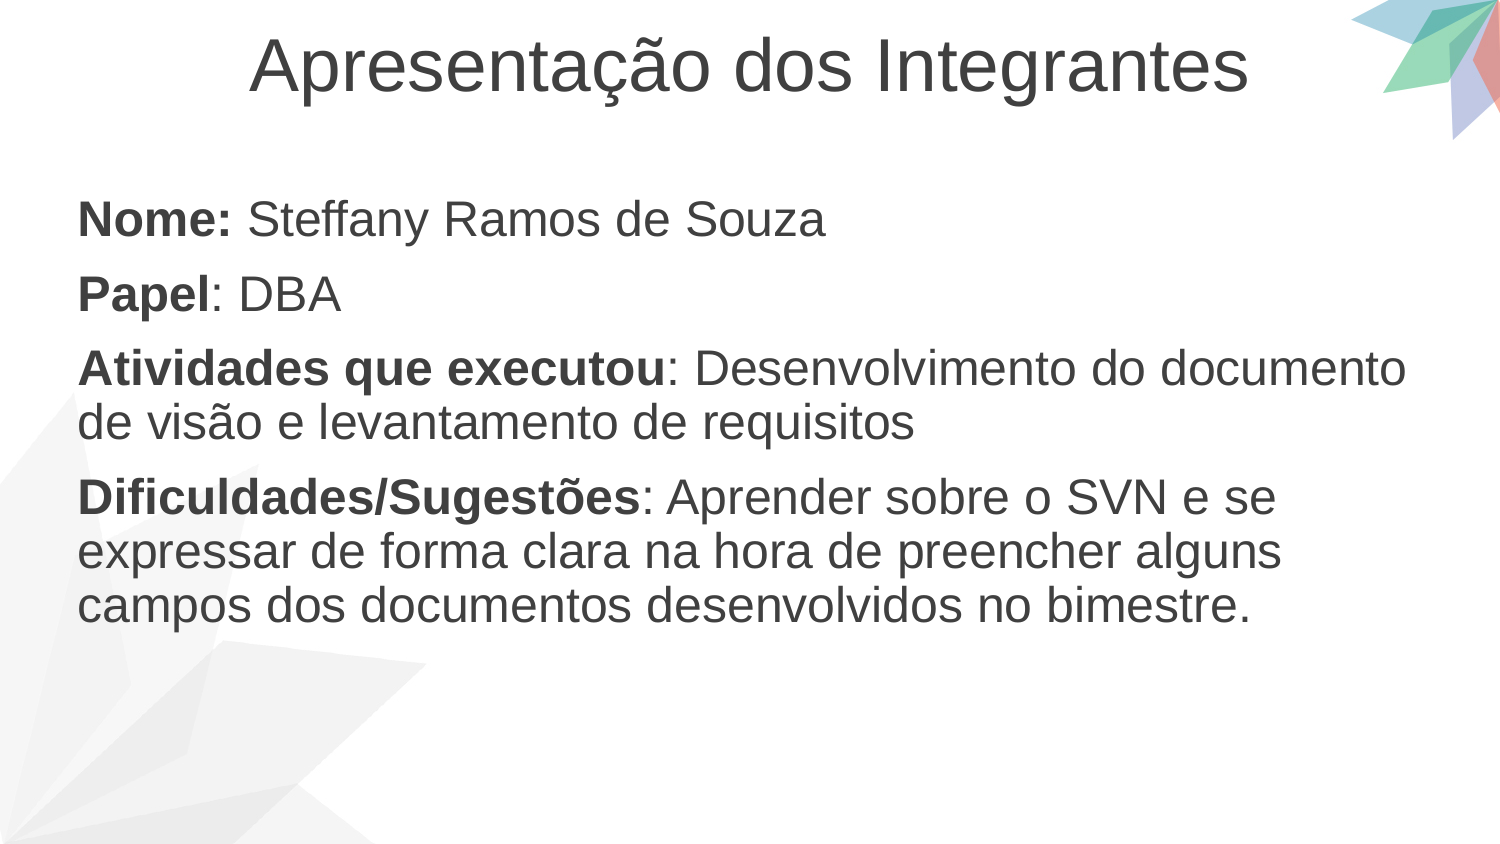

Apresentação dos Integrantes
Nome: Steffany Ramos de Souza
Papel: DBA
Atividades que executou: Desenvolvimento do documento de visão e levantamento de requisitos
Dificuldades/Sugestões: Aprender sobre o SVN e se expressar de forma clara na hora de preencher alguns campos dos documentos desenvolvidos no bimestre.